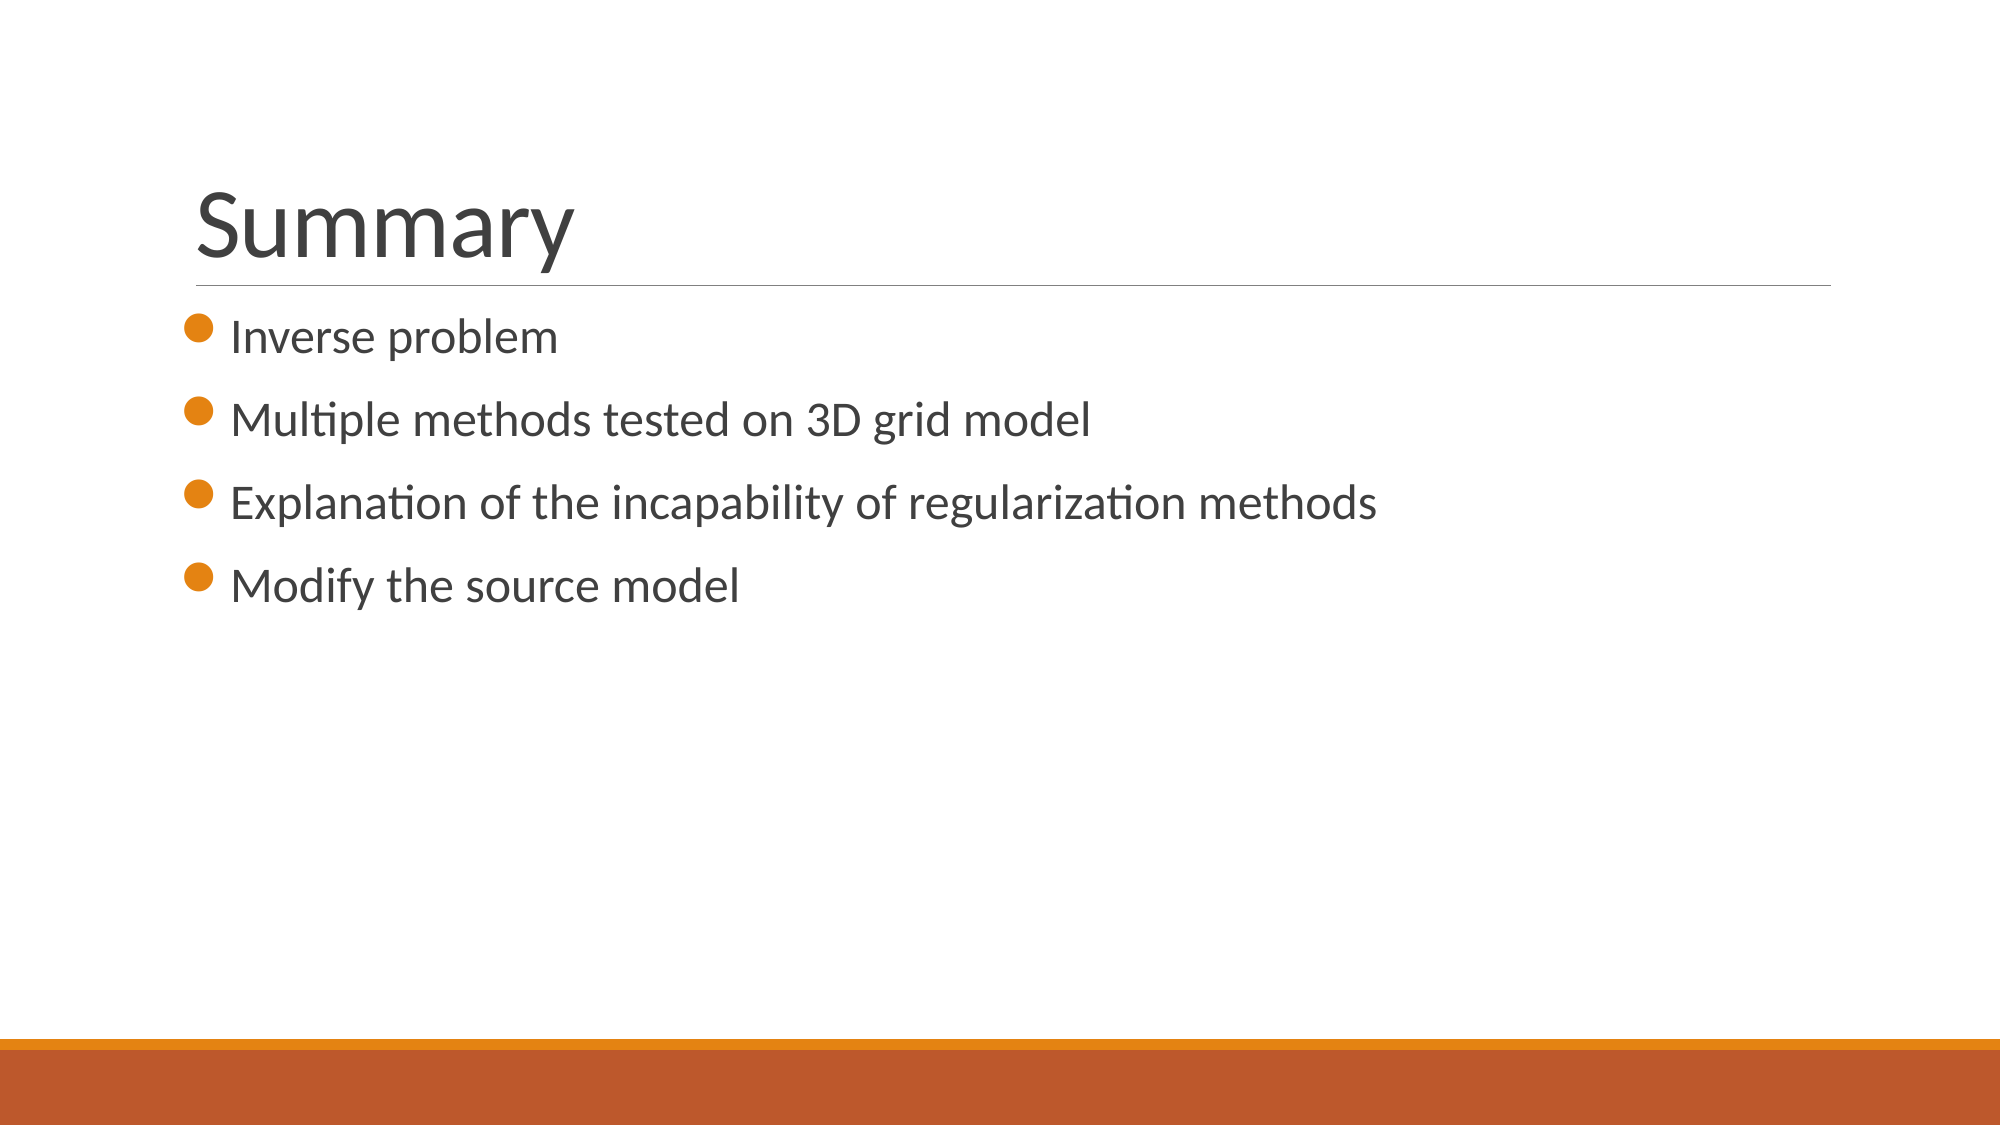

# Summary
Inverse problem
Multiple methods tested on 3D grid model
Explanation of the incapability of regularization methods
Modify the source model